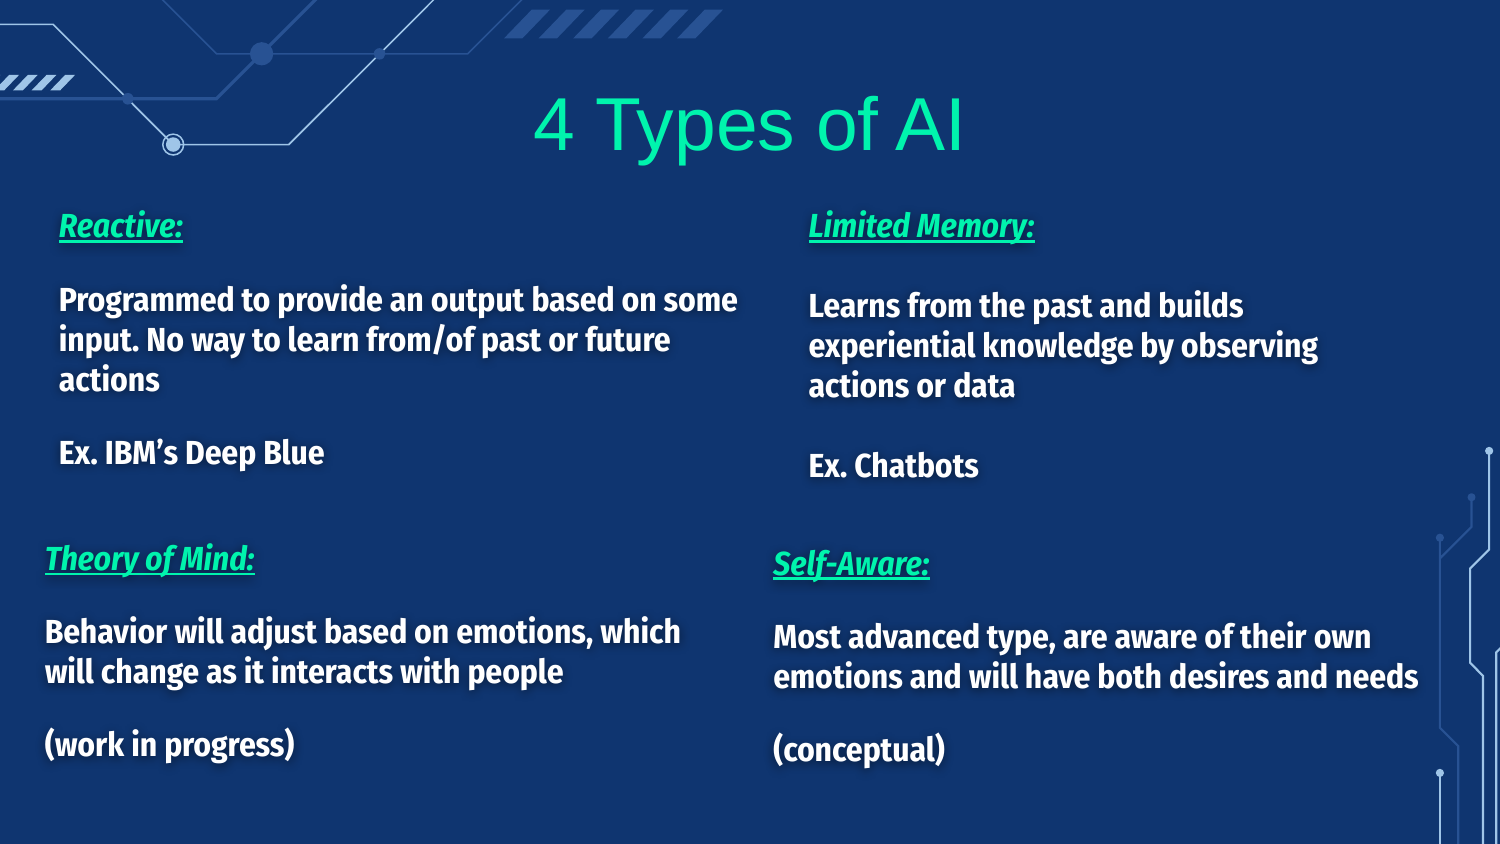

# 4 Types of AI
Reactive:
Programmed to provide an output based on some input. No way to learn from/of past or future actions
Ex. IBM’s Deep Blue

Limited Memory:

Learns from the past and builds experiential knowledge by observing actions or data

Ex. Chatbots
Theory of Mind:
Behavior will adjust based on emotions, which will change as it interacts with people
(work in progress)
Self-Aware:
Most advanced type, are aware of their own emotions and will have both desires and needs
(conceptual)